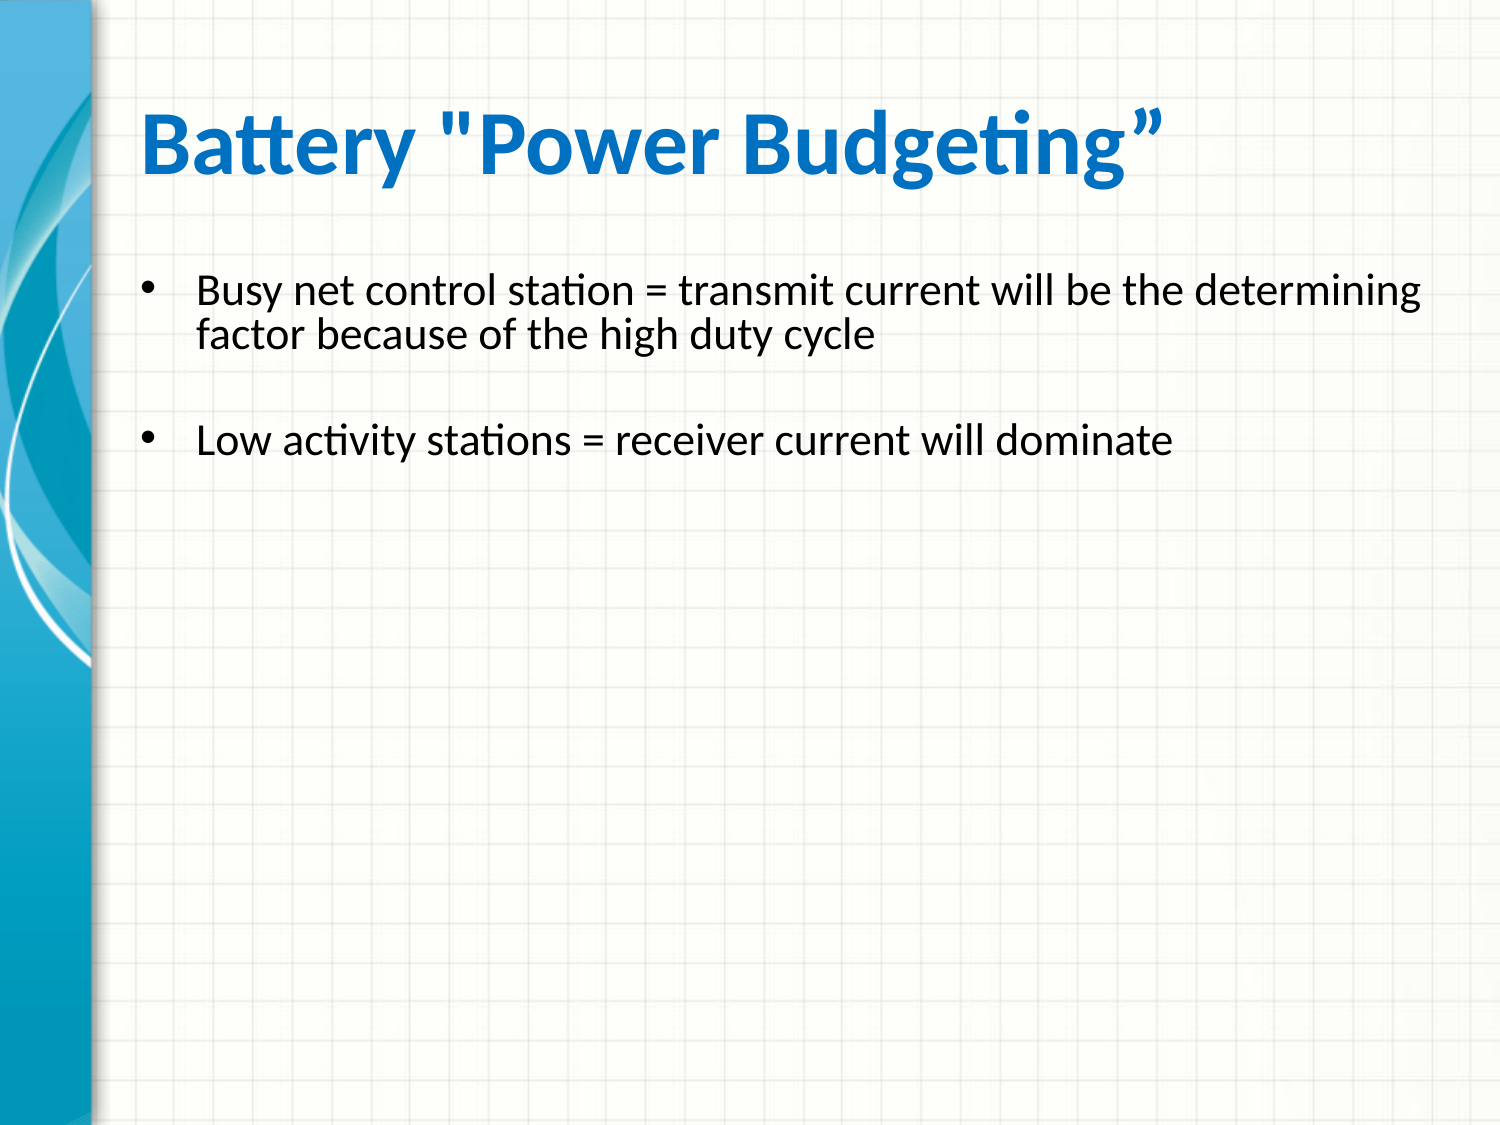

# Battery "Power Budgeting”
Busy net control station = transmit current will be the determining factor because of the high duty cycle

Low activity stations = receiver current will dominate